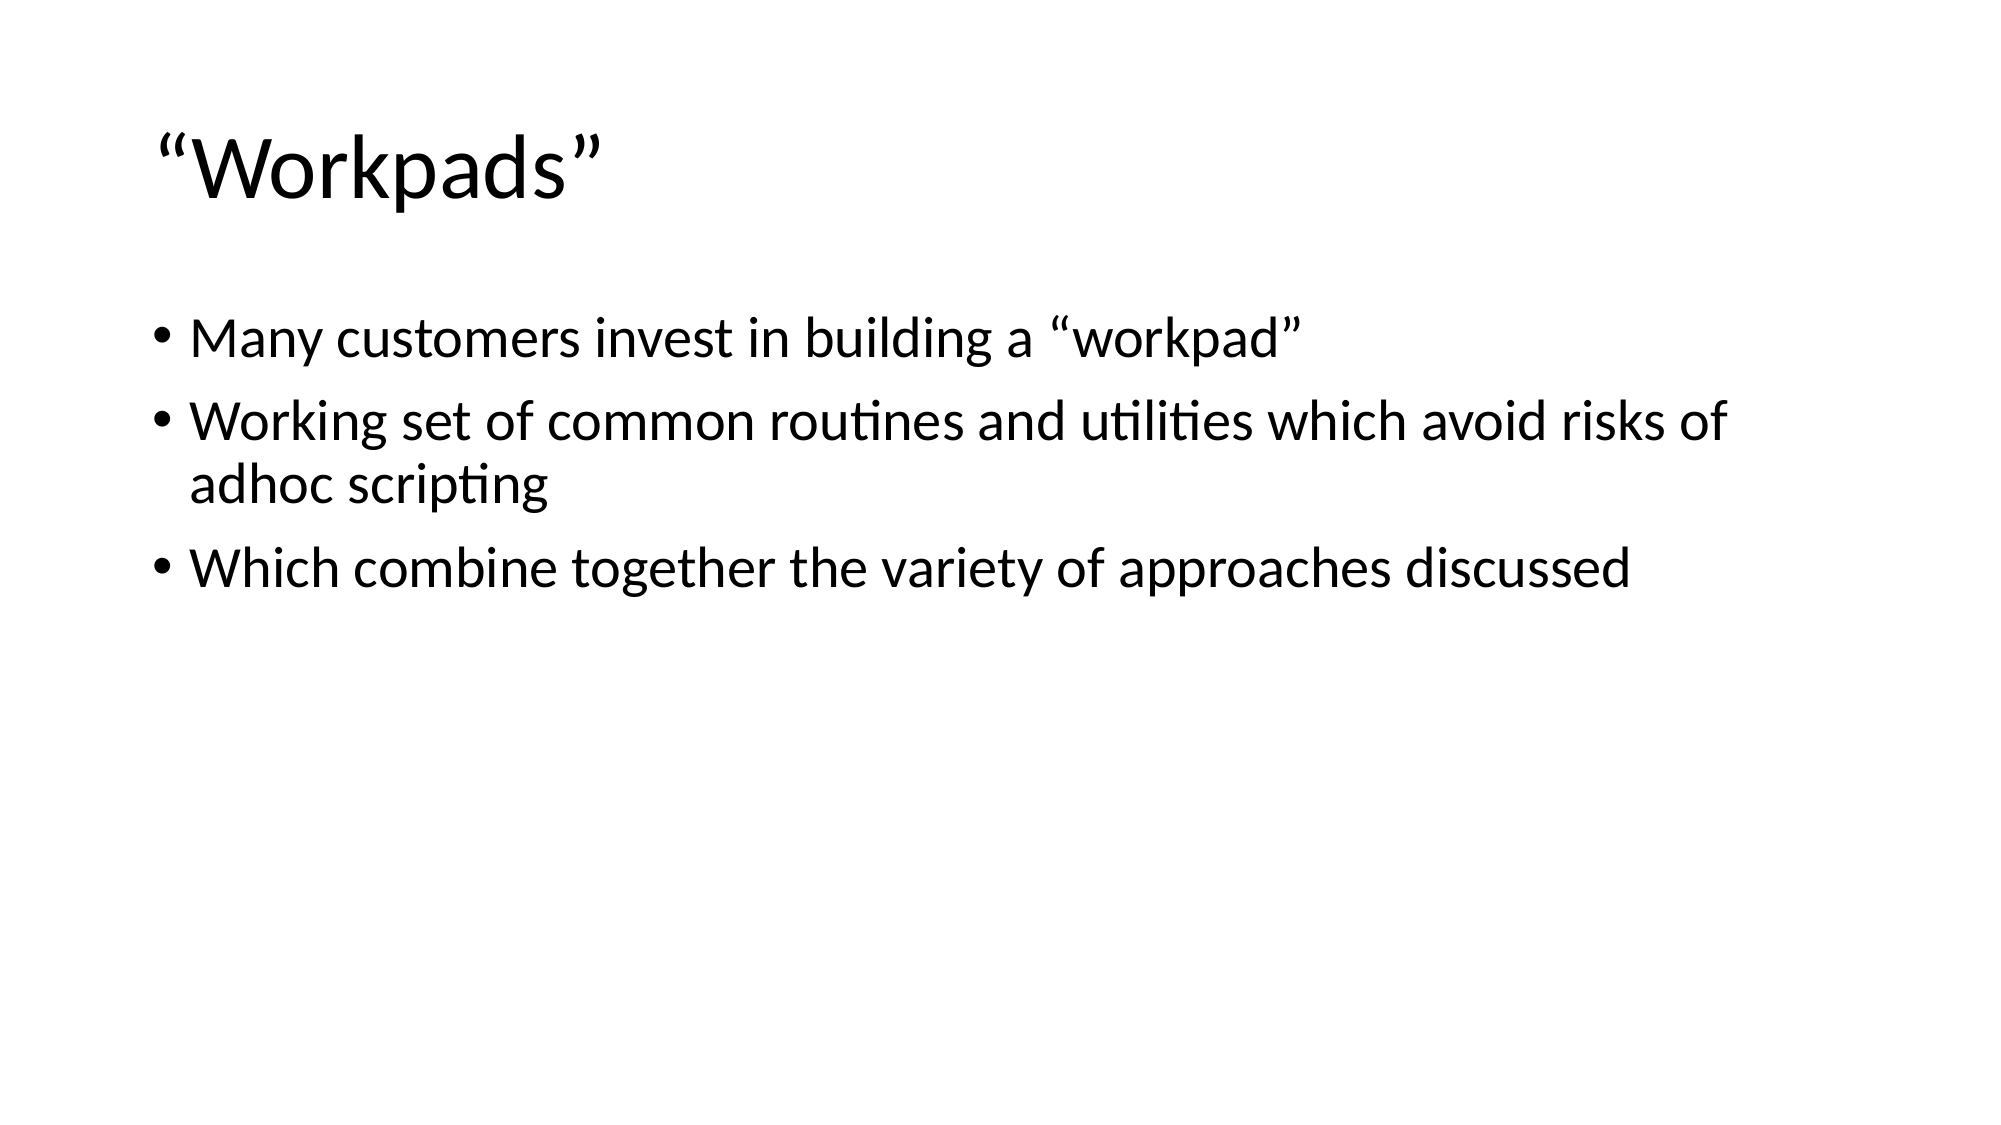

# “Workpads”
Many customers invest in building a “workpad”
Working set of common routines and utilities which avoid risks of adhoc scripting
Which combine together the variety of approaches discussed